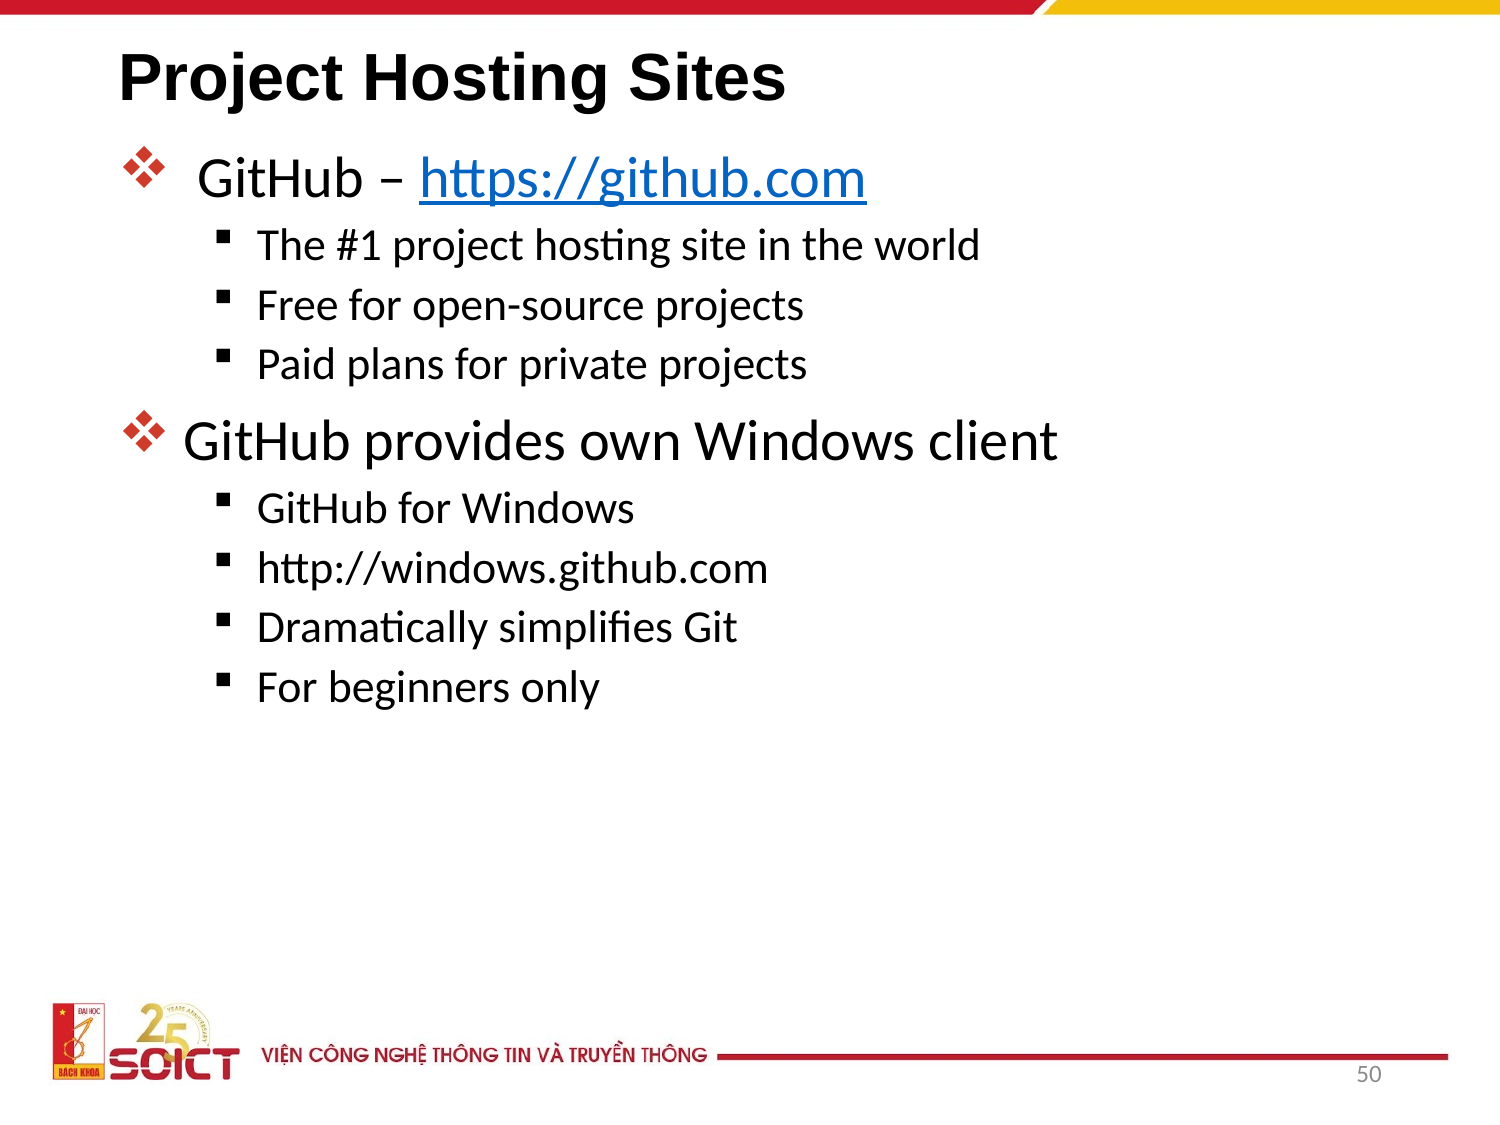

# Project Hosting Sites
 GitHub – https://github.com
The #1 project hosting site in the world
Free for open-source projects
Paid plans for private projects
GitHub provides own Windows client
GitHub for Windows
http://windows.github.com
Dramatically simplifies Git
For beginners only
50